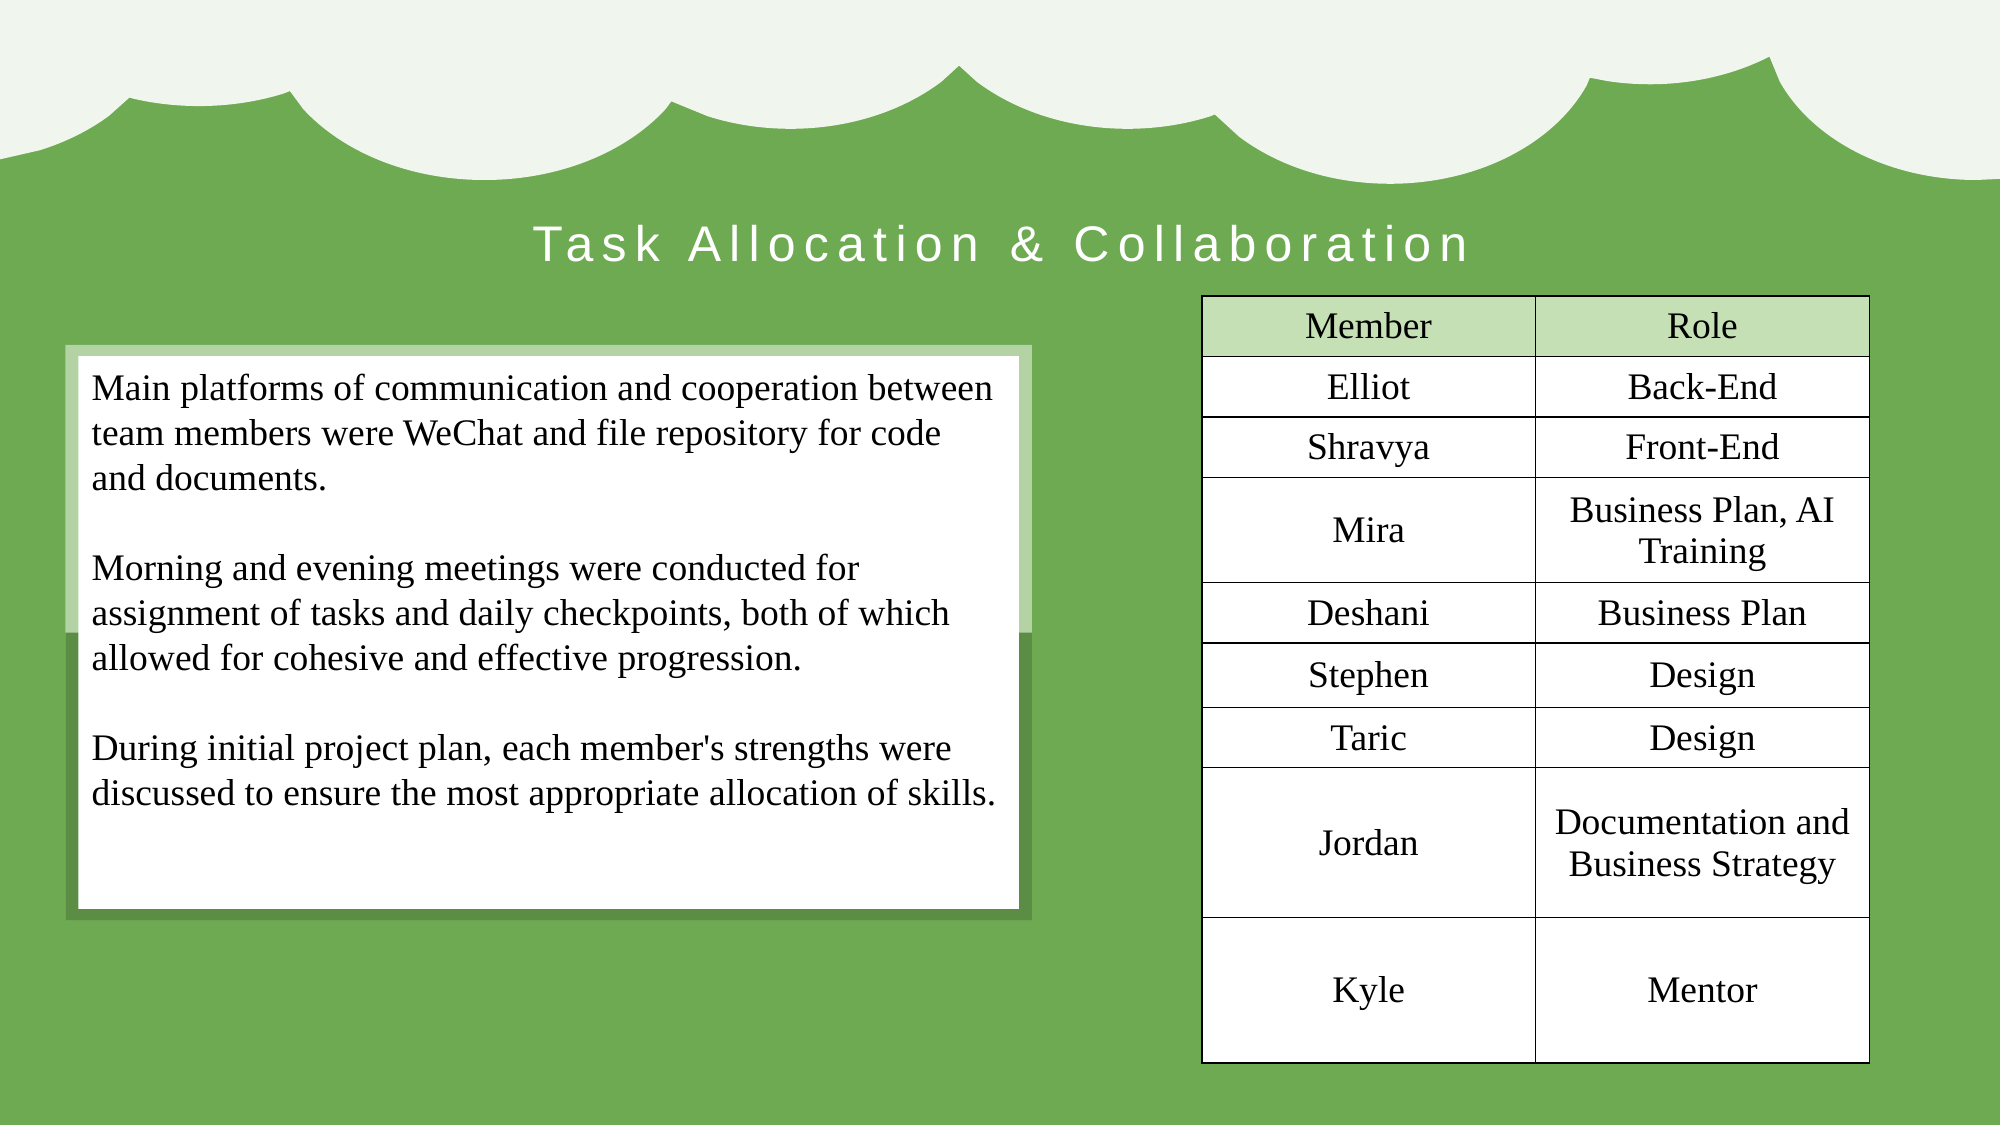

Task Allocation & Collaboration
| Member | Role |
| --- | --- |
| Elliot | Back-End |
| Shravya | Front-End |
| Mira | Business Plan, AI Training |
| Deshani | Business Plan |
| Stephen | Design |
| Taric | Design |
| Jordan | Documentation and Business Strategy |
| Kyle | Mentor |

Main platforms of communication and cooperation between team members were WeChat and file repository for code and documents.

Morning and evening meetings were conducted for assignment of tasks and daily checkpoints, both of which allowed for cohesive and effective progression.

During initial project plan, each member's strengths were discussed to ensure the most appropriate allocation of skills.